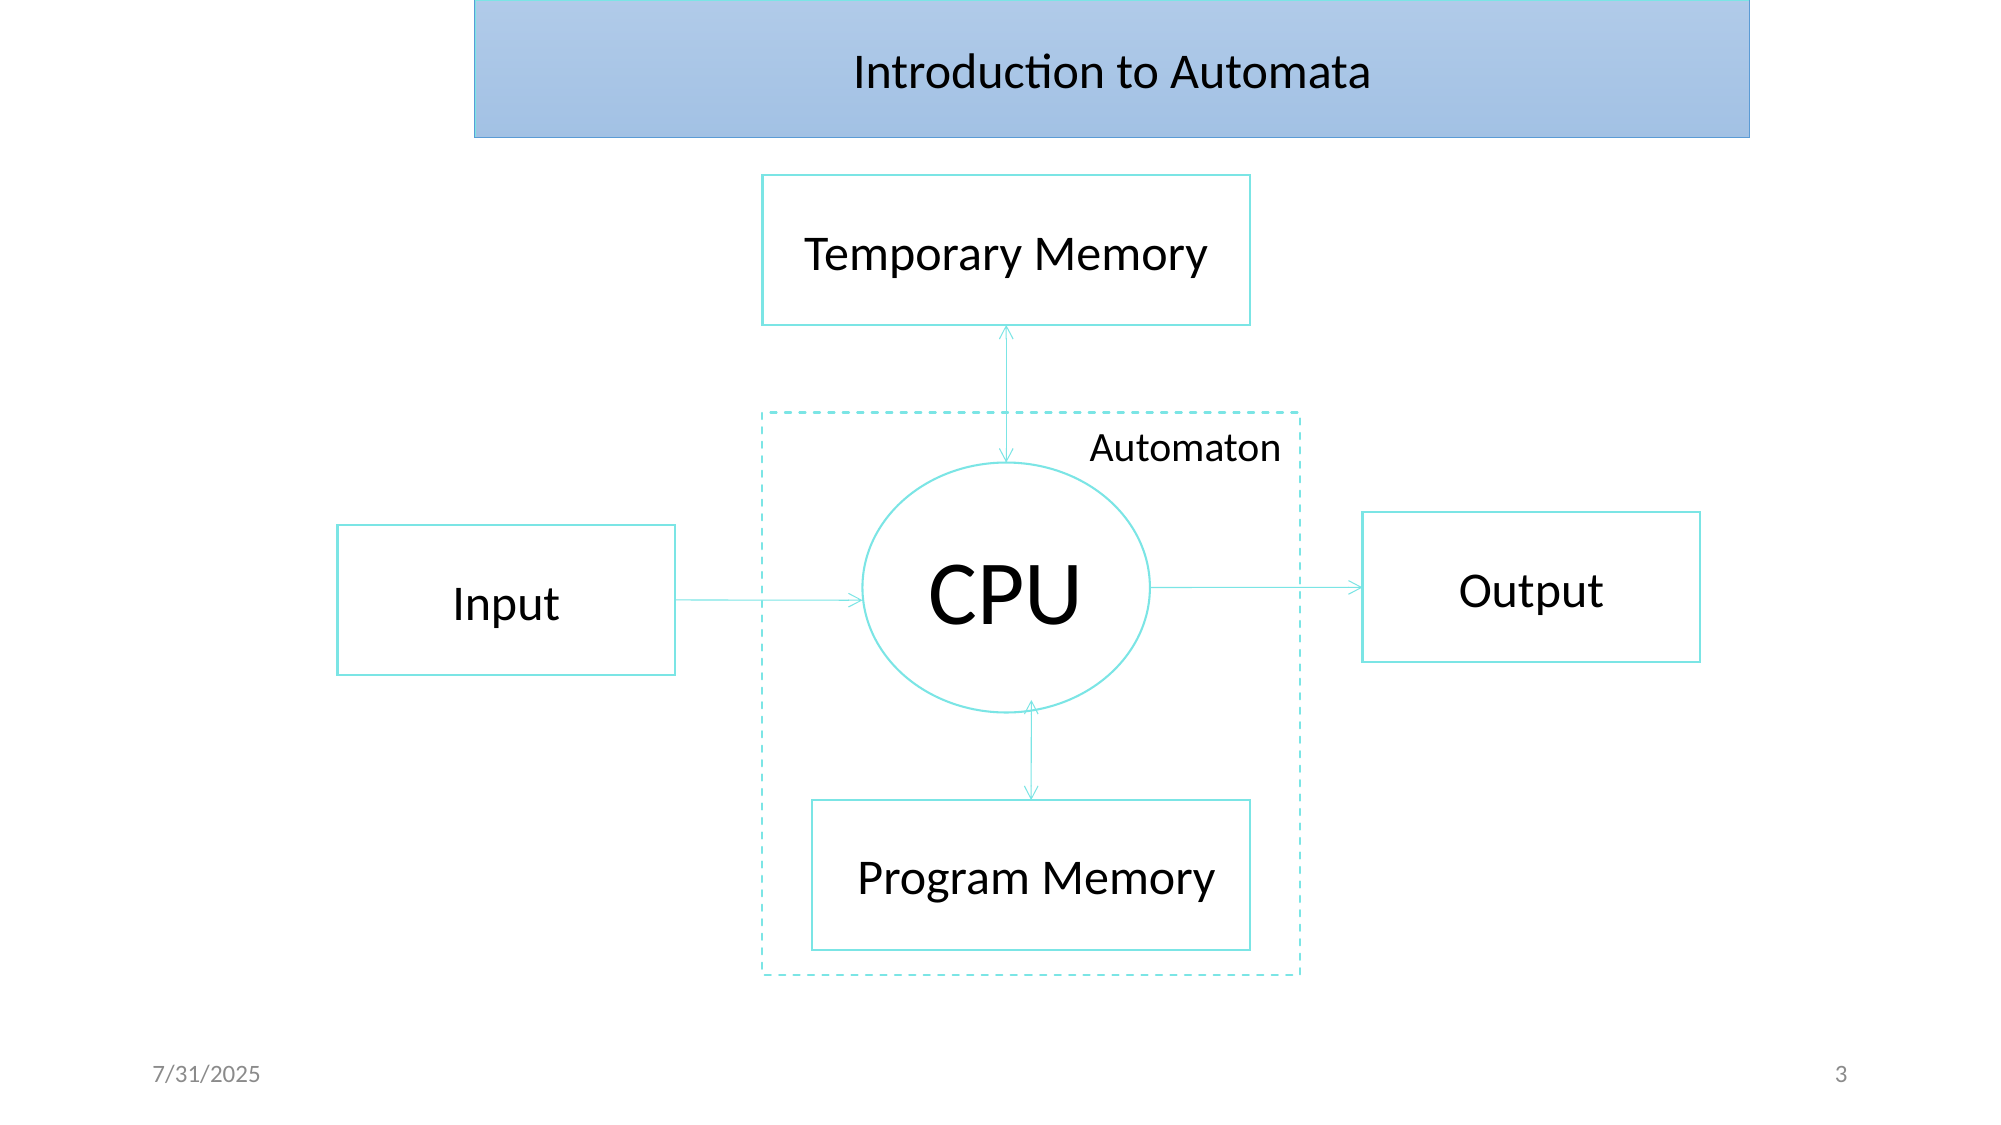

Introduction to Automata
Temporary Memory

Automaton
CPU
Output
Input
 Program Memory
7/31/2025
3